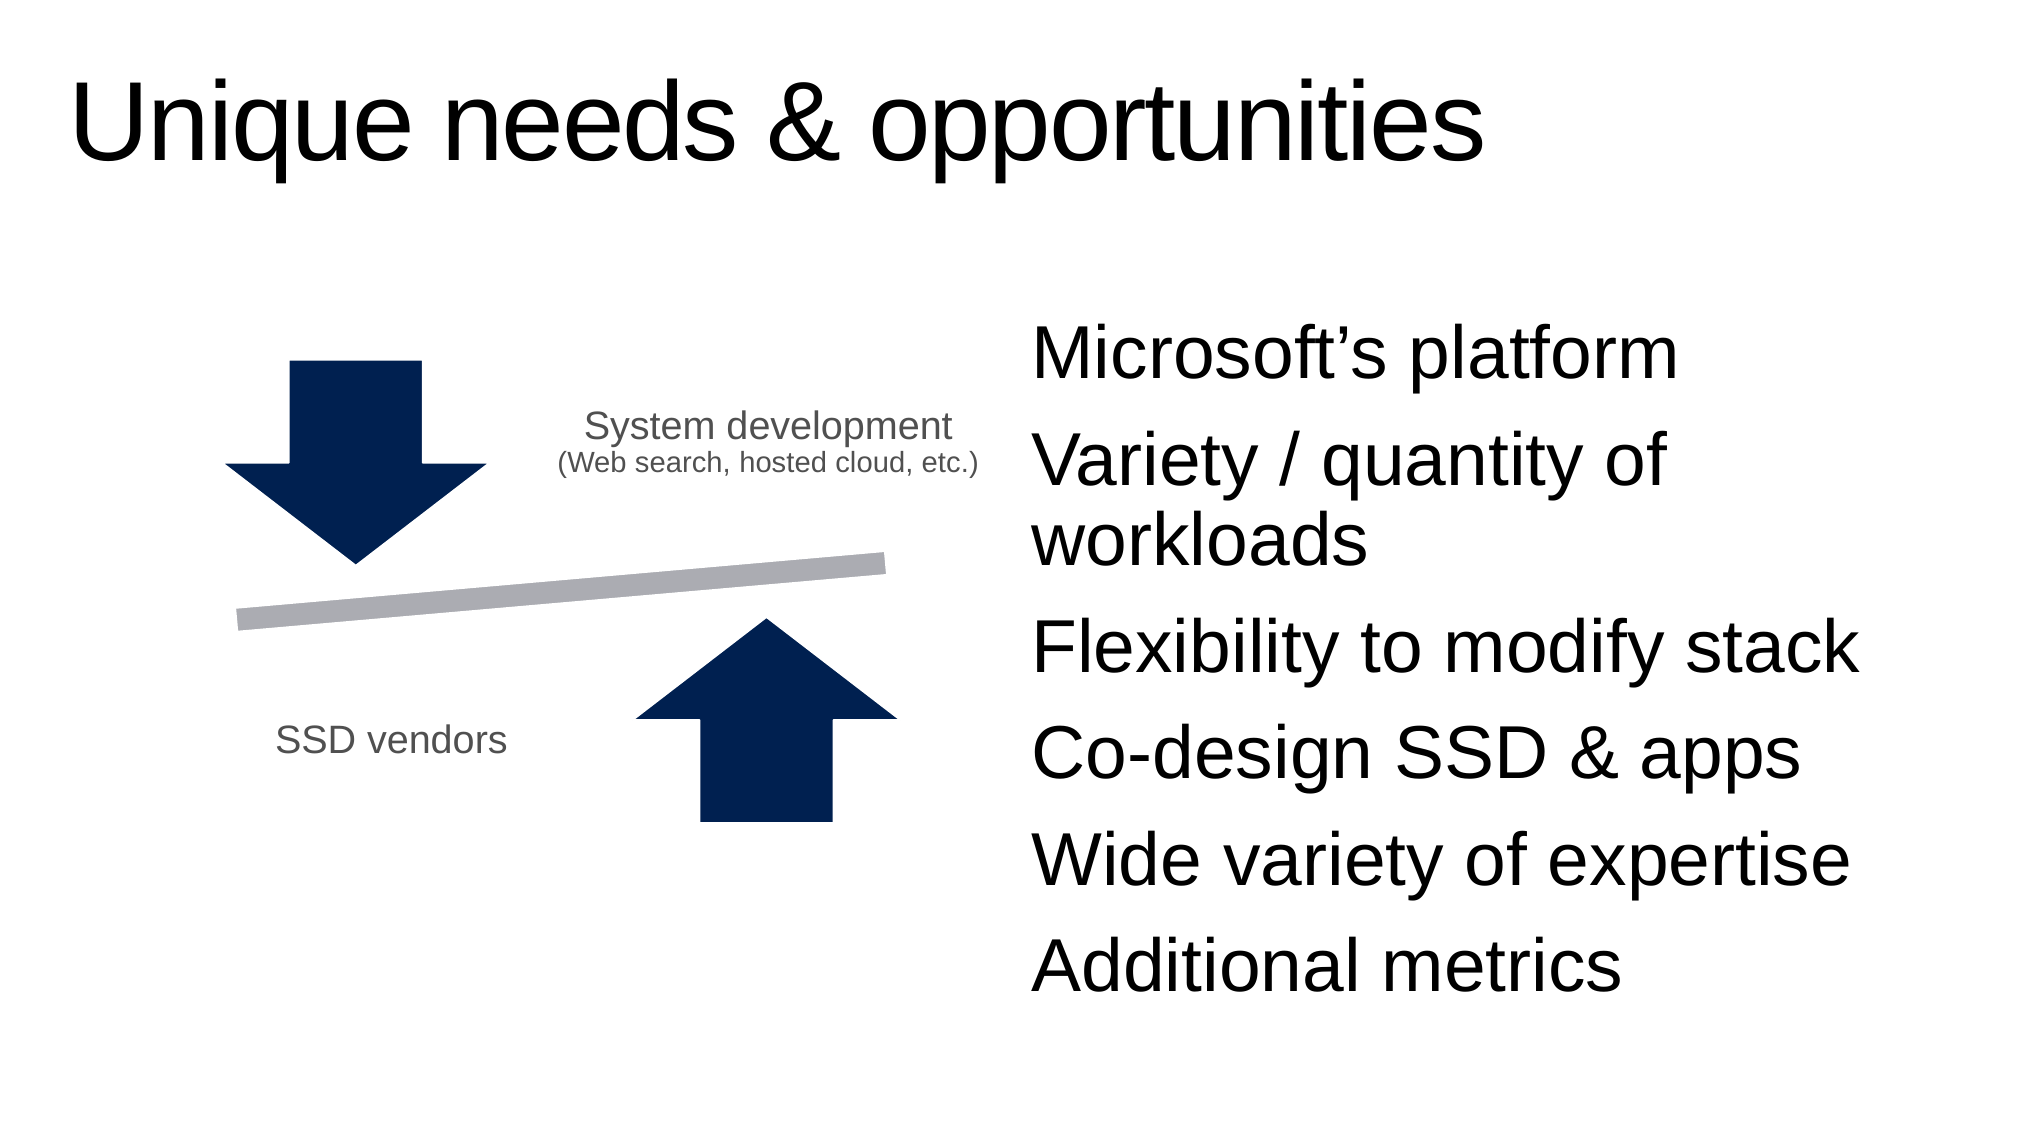

# Unique needs & opportunities
Microsoft’s platform
Variety / quantity of workloads
Flexibility to modify stack
Co-design SSD & apps
Wide variety of expertise
Additional metrics

System development
(Web search, hosted cloud, etc.)
SSD vendors